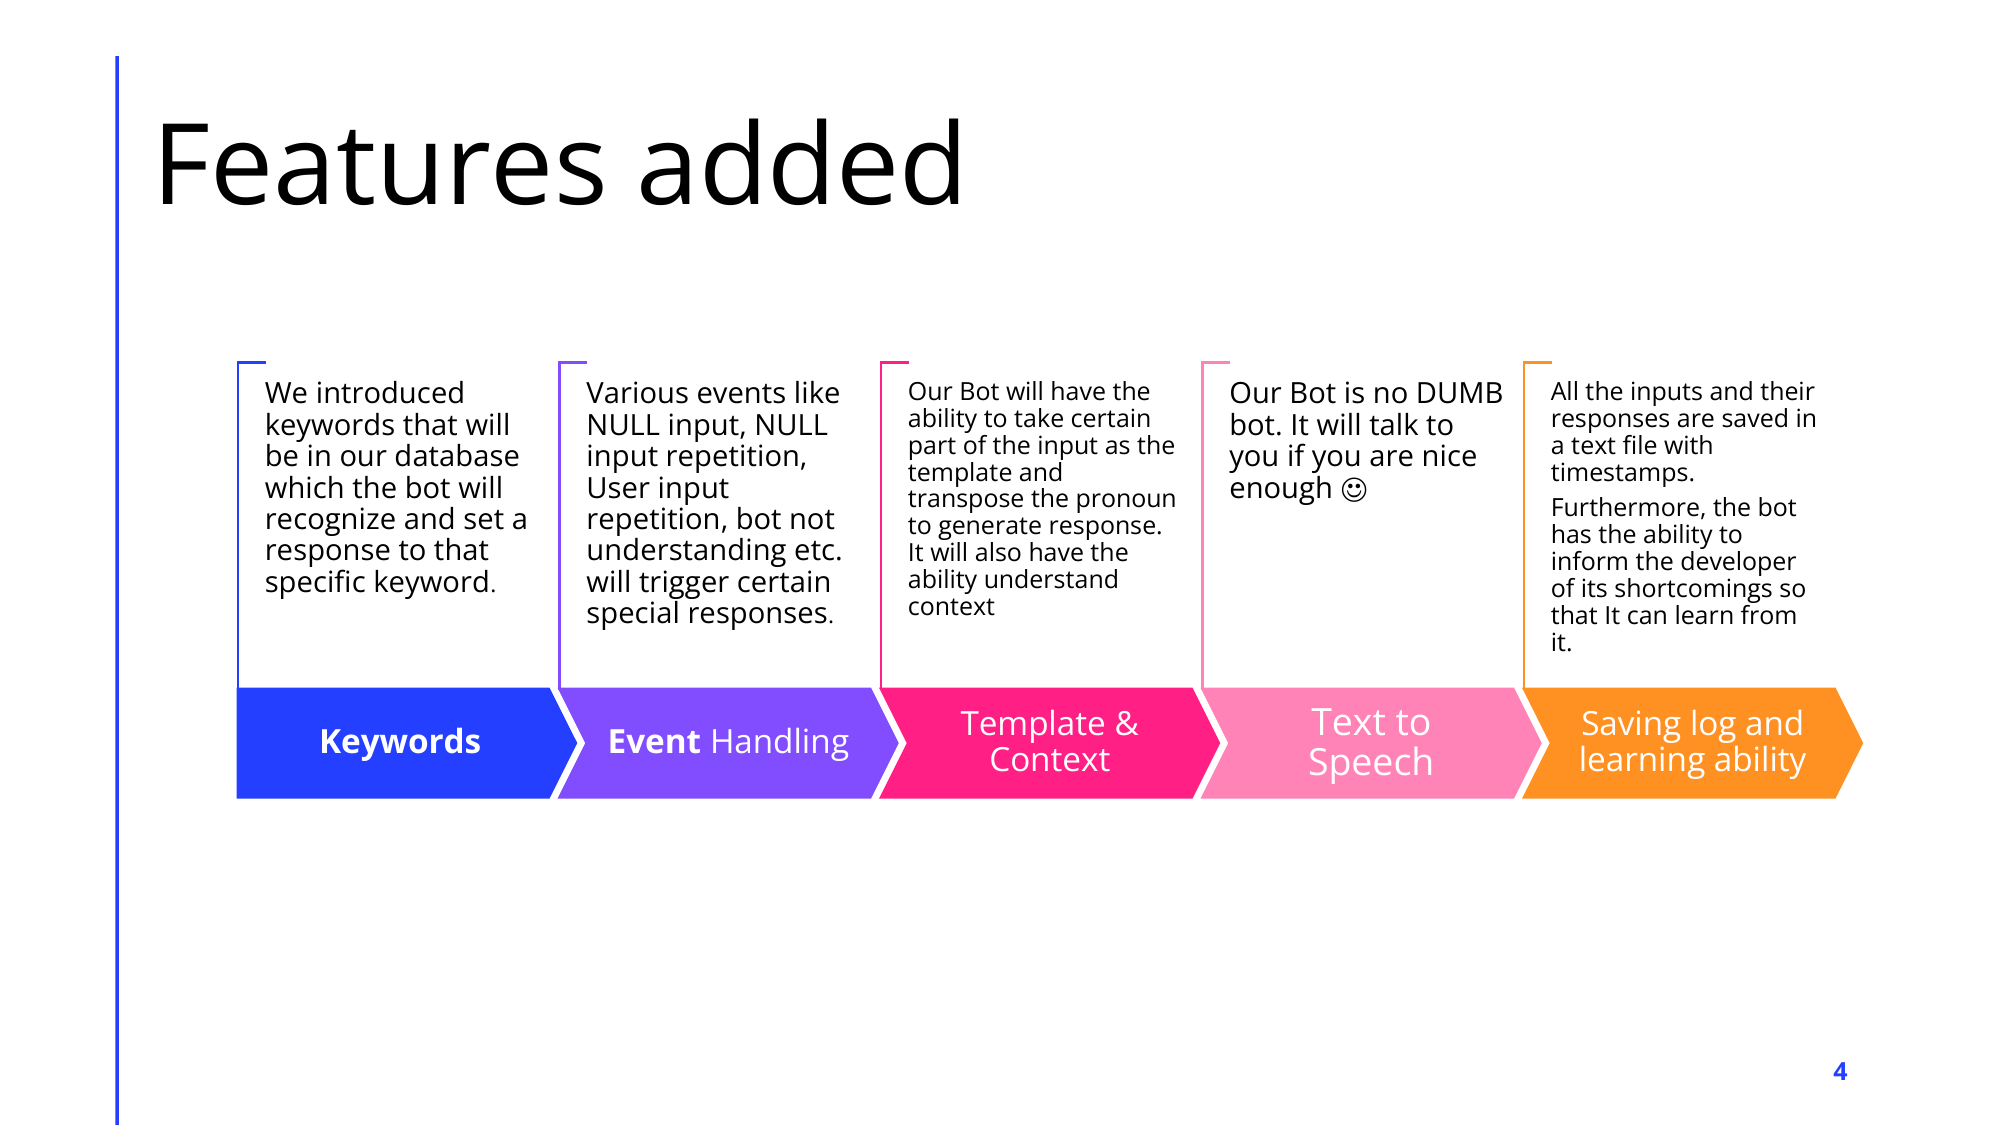

# Features added

We introduced keywords that will be in our database which the bot will recognize and set a response to that specific keyword.

Various events like NULL input, NULL input repetition, User input repetition, bot not understanding etc. will trigger certain special responses.

Our Bot will have the ability to take certain part of the input as the template and transpose the pronoun to generate response. It will also have the ability understand context

Our Bot is no DUMB bot. It will talk to you if you are nice enough ☺

All the inputs and their responses are saved in a text file with timestamps.
Furthermore, the bot has the ability to inform the developer of its shortcomings so that It can learn from it.

Keywords

Event Handling

Template & Context

Text to Speech

Saving log and learning ability
4